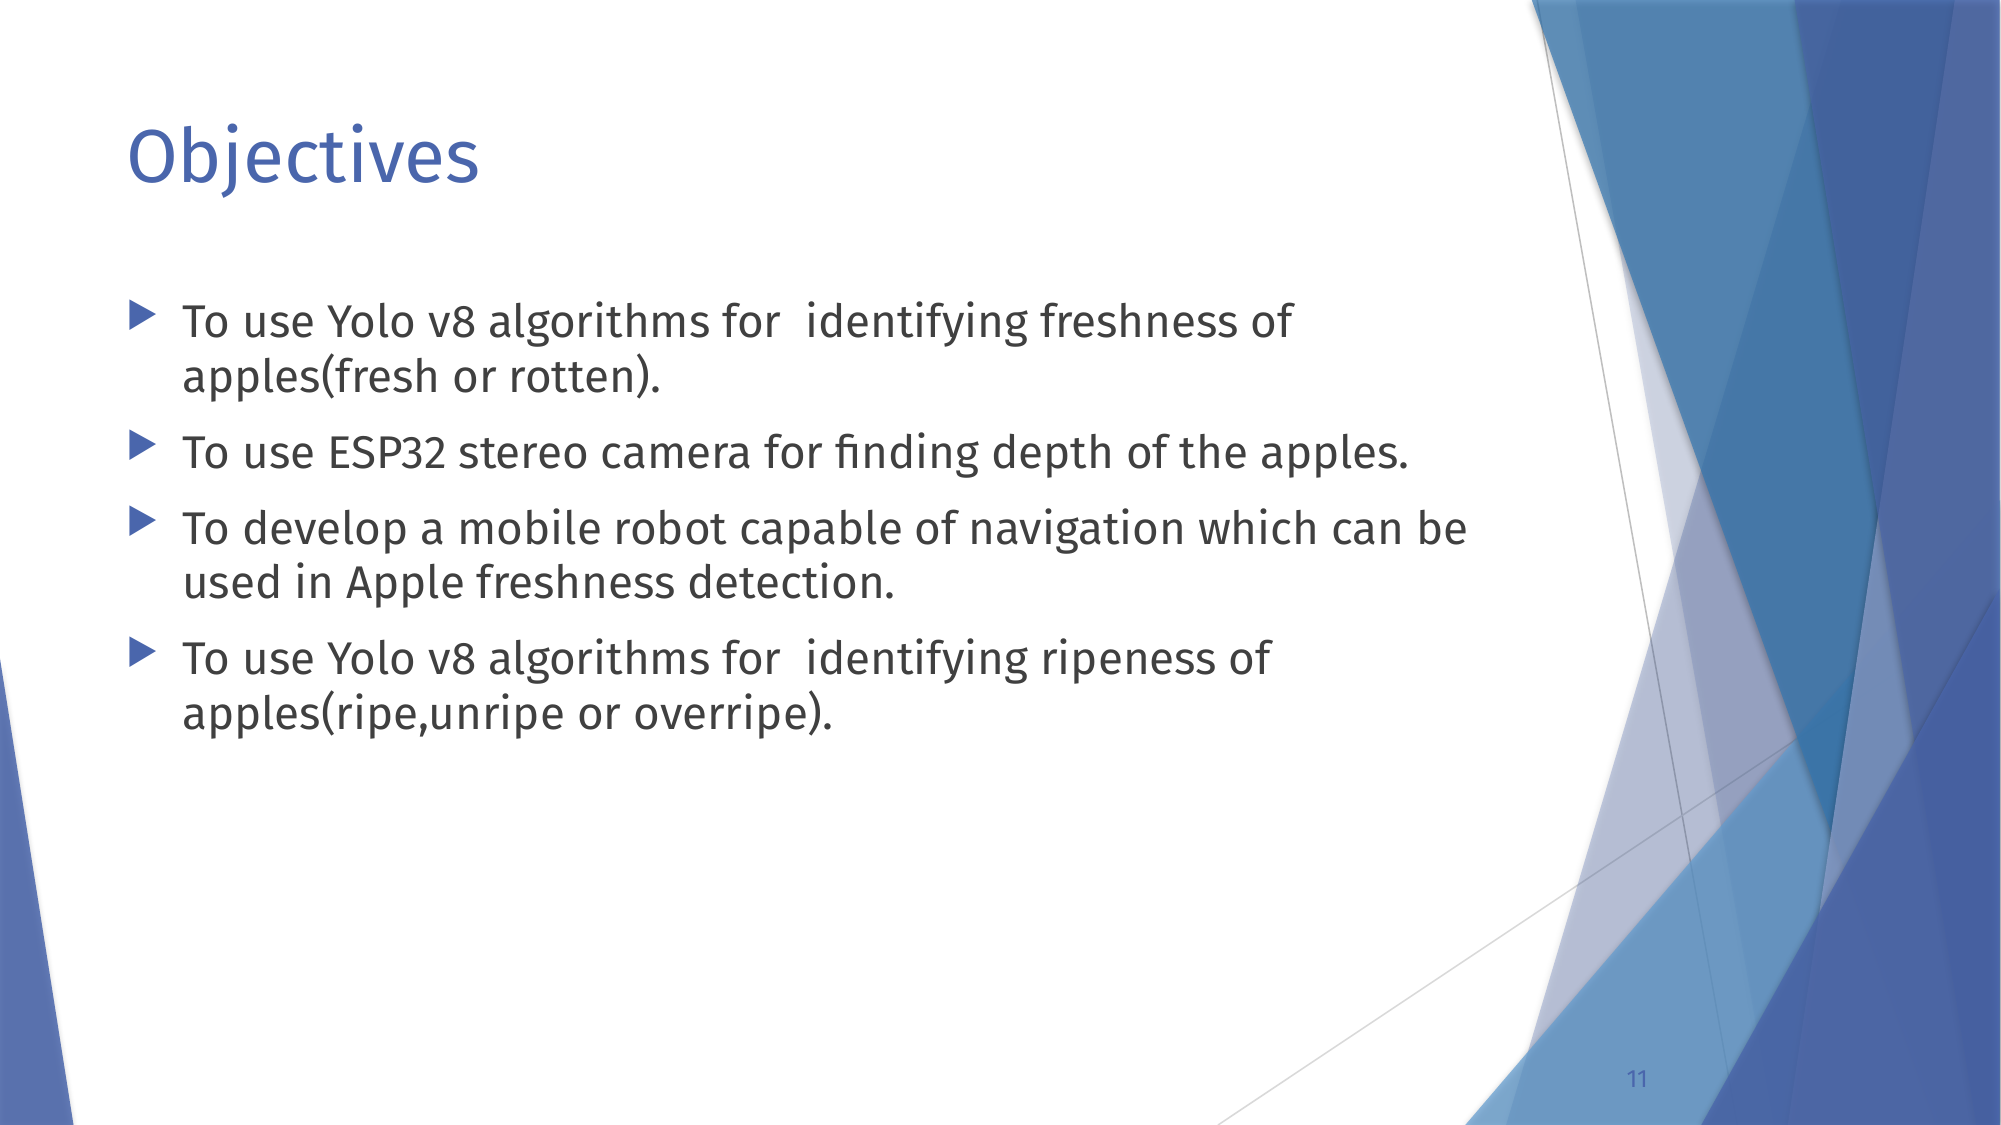

# Objectives
To use Yolo v8 algorithms for  identifying freshness of apples(fresh or rotten).
To use ESP32 stereo camera for finding depth of the apples.
To develop a mobile robot capable of navigation which can be used in Apple freshness detection.
To use Yolo v8 algorithms for  identifying ripeness of apples(ripe,unripe or overripe).

11